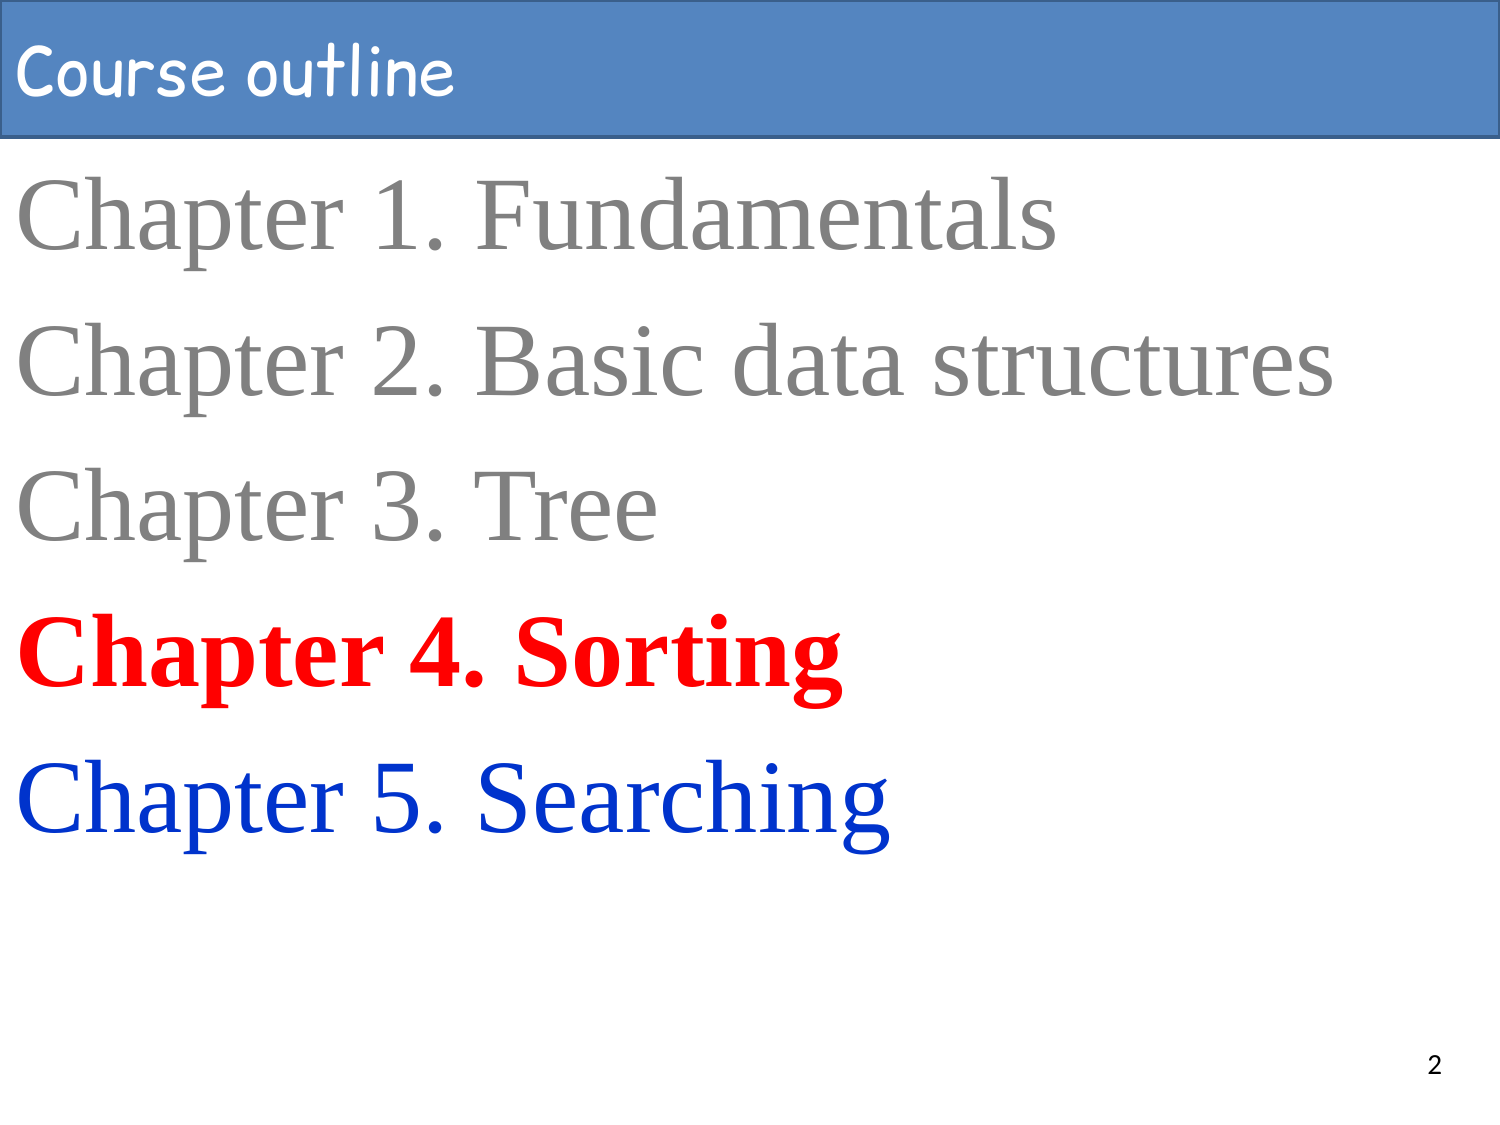

# Course outline
Chapter 1. Fundamentals
Chapter 2. Basic data structures
Chapter 3. Tree
Chapter 4. Sorting
Chapter 5. Searching
2